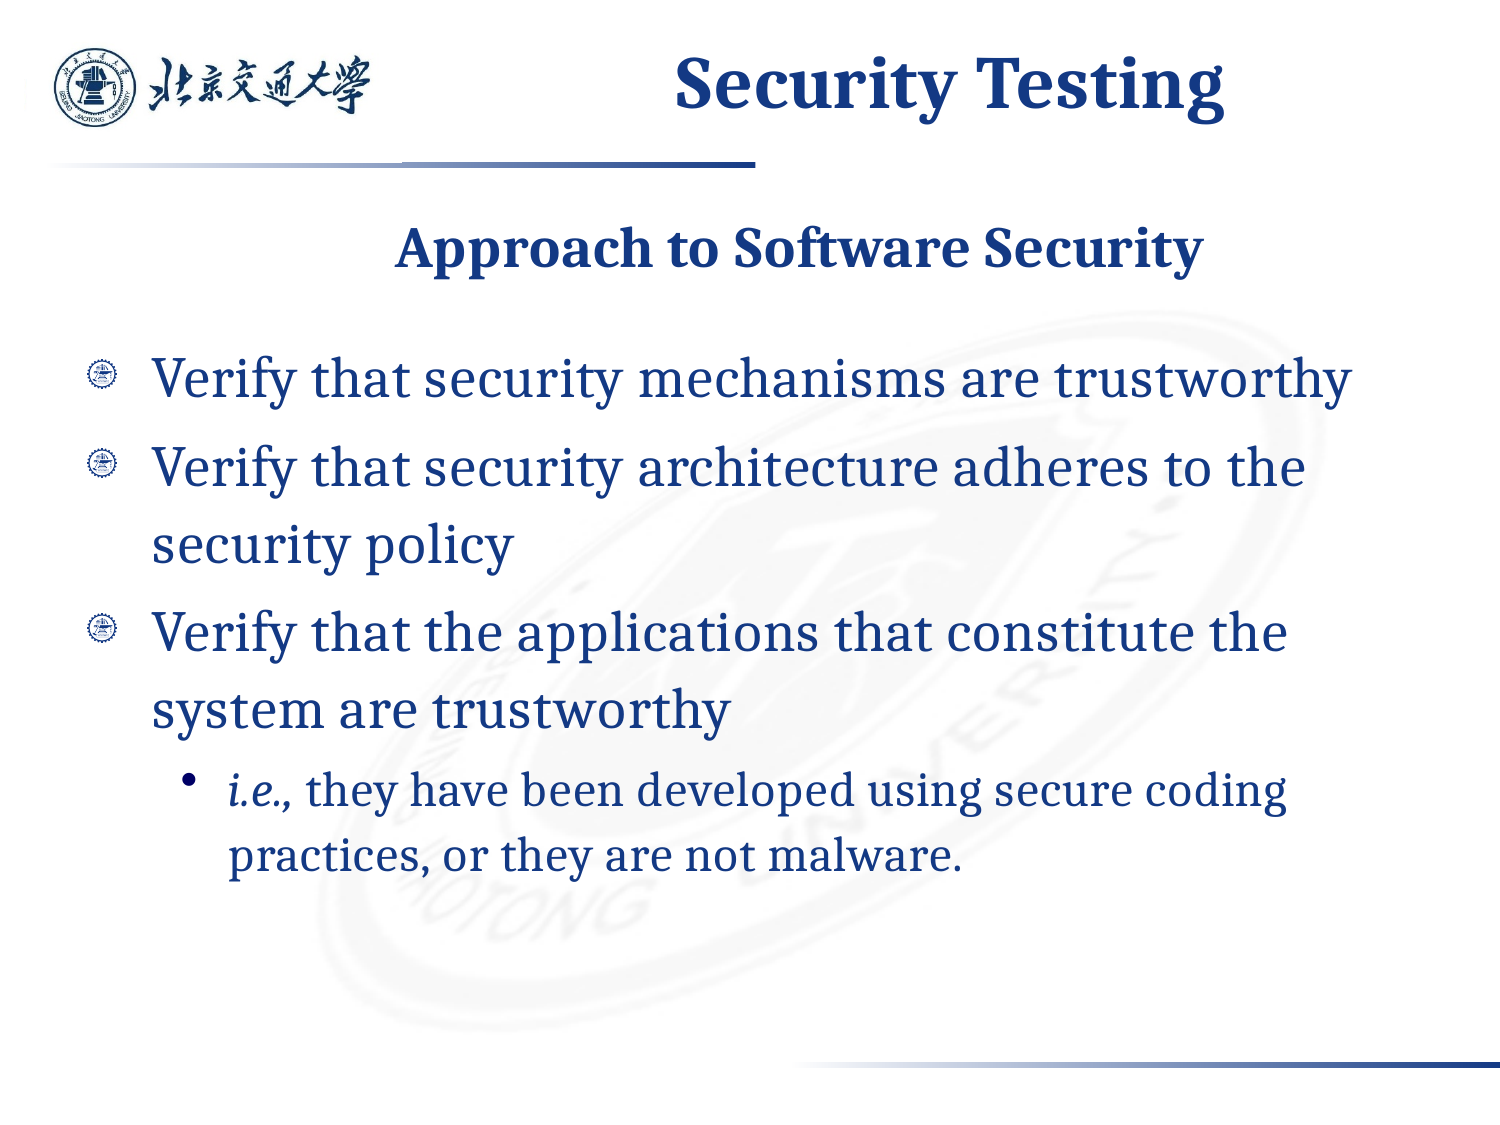

# Security Testing
Approach to Software Security
Verify that security mechanisms are trustworthy
Verify that security architecture adheres to the security policy
Verify that the applications that constitute the system are trustworthy
i.e., they have been developed using secure coding practices, or they are not malware.